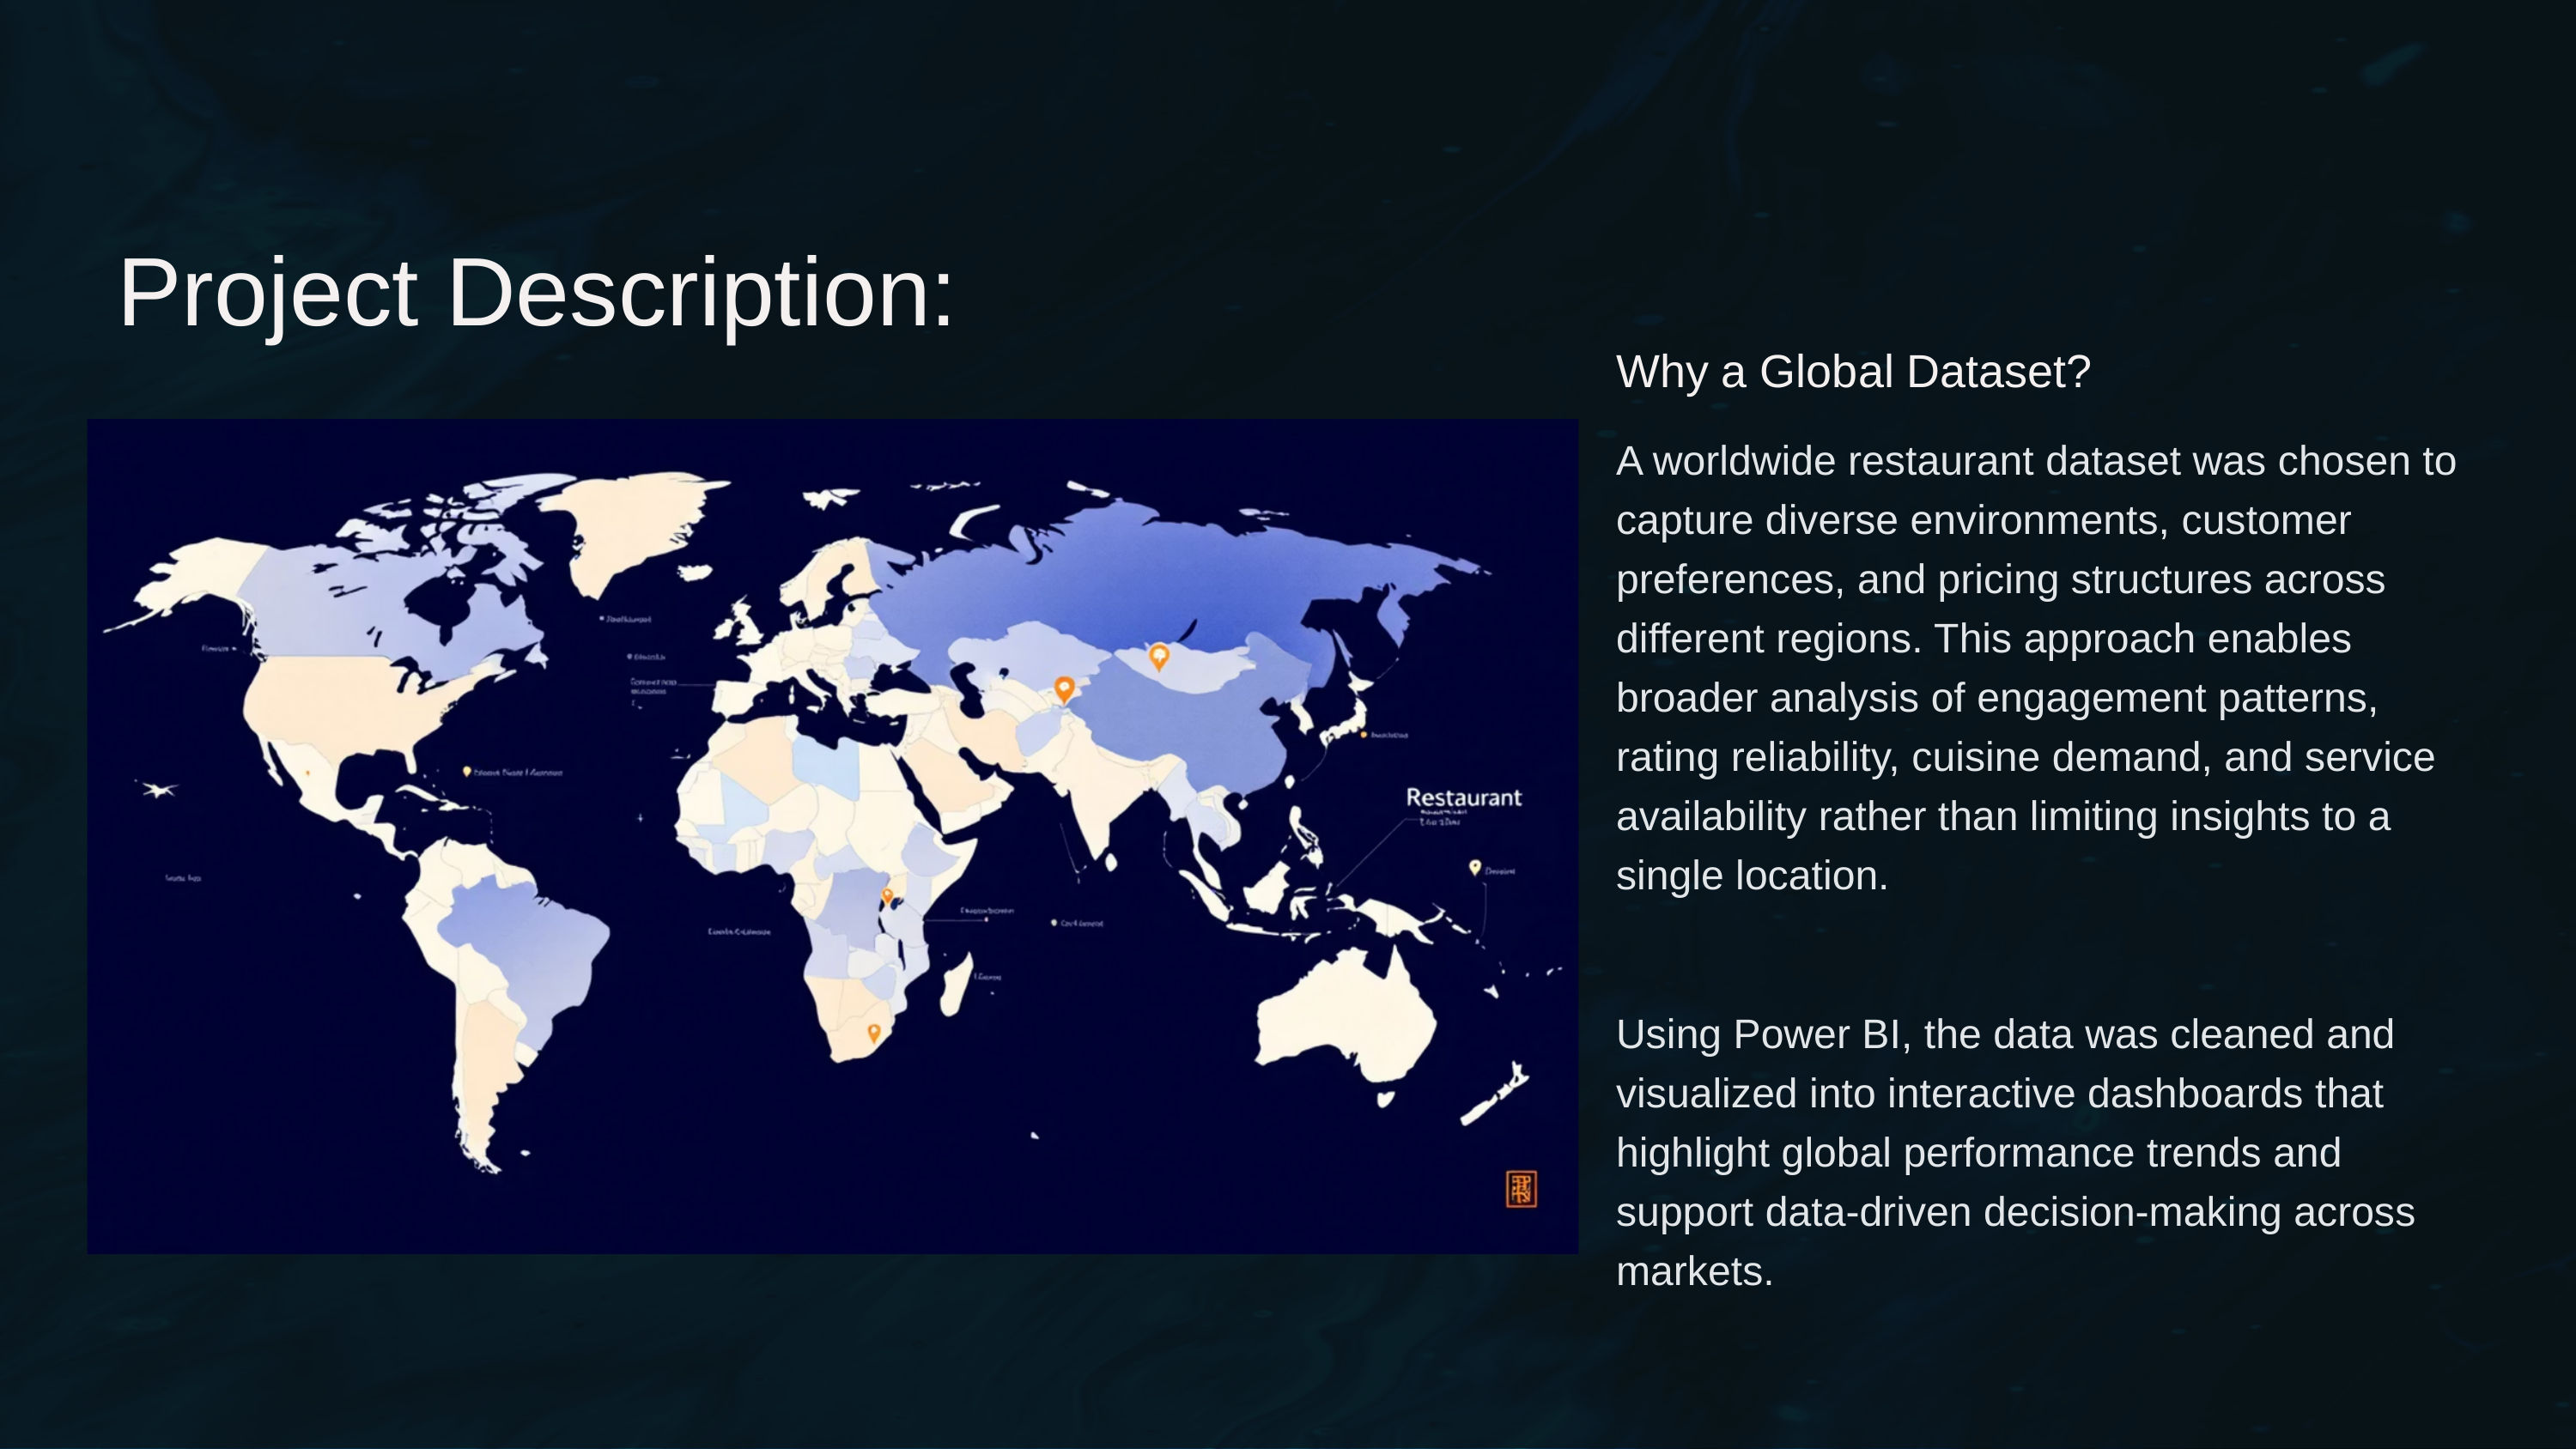

Project Description:
Why a Global Dataset?

A worldwide restaurant dataset was chosen to capture diverse environments, customer preferences, and pricing structures across different regions. This approach enables broader analysis of engagement patterns, rating reliability, cuisine demand, and service availability rather than limiting insights to a single location.
Using Power BI, the data was cleaned and visualized into interactive dashboards that highlight global performance trends and support data-driven decision-making across markets.